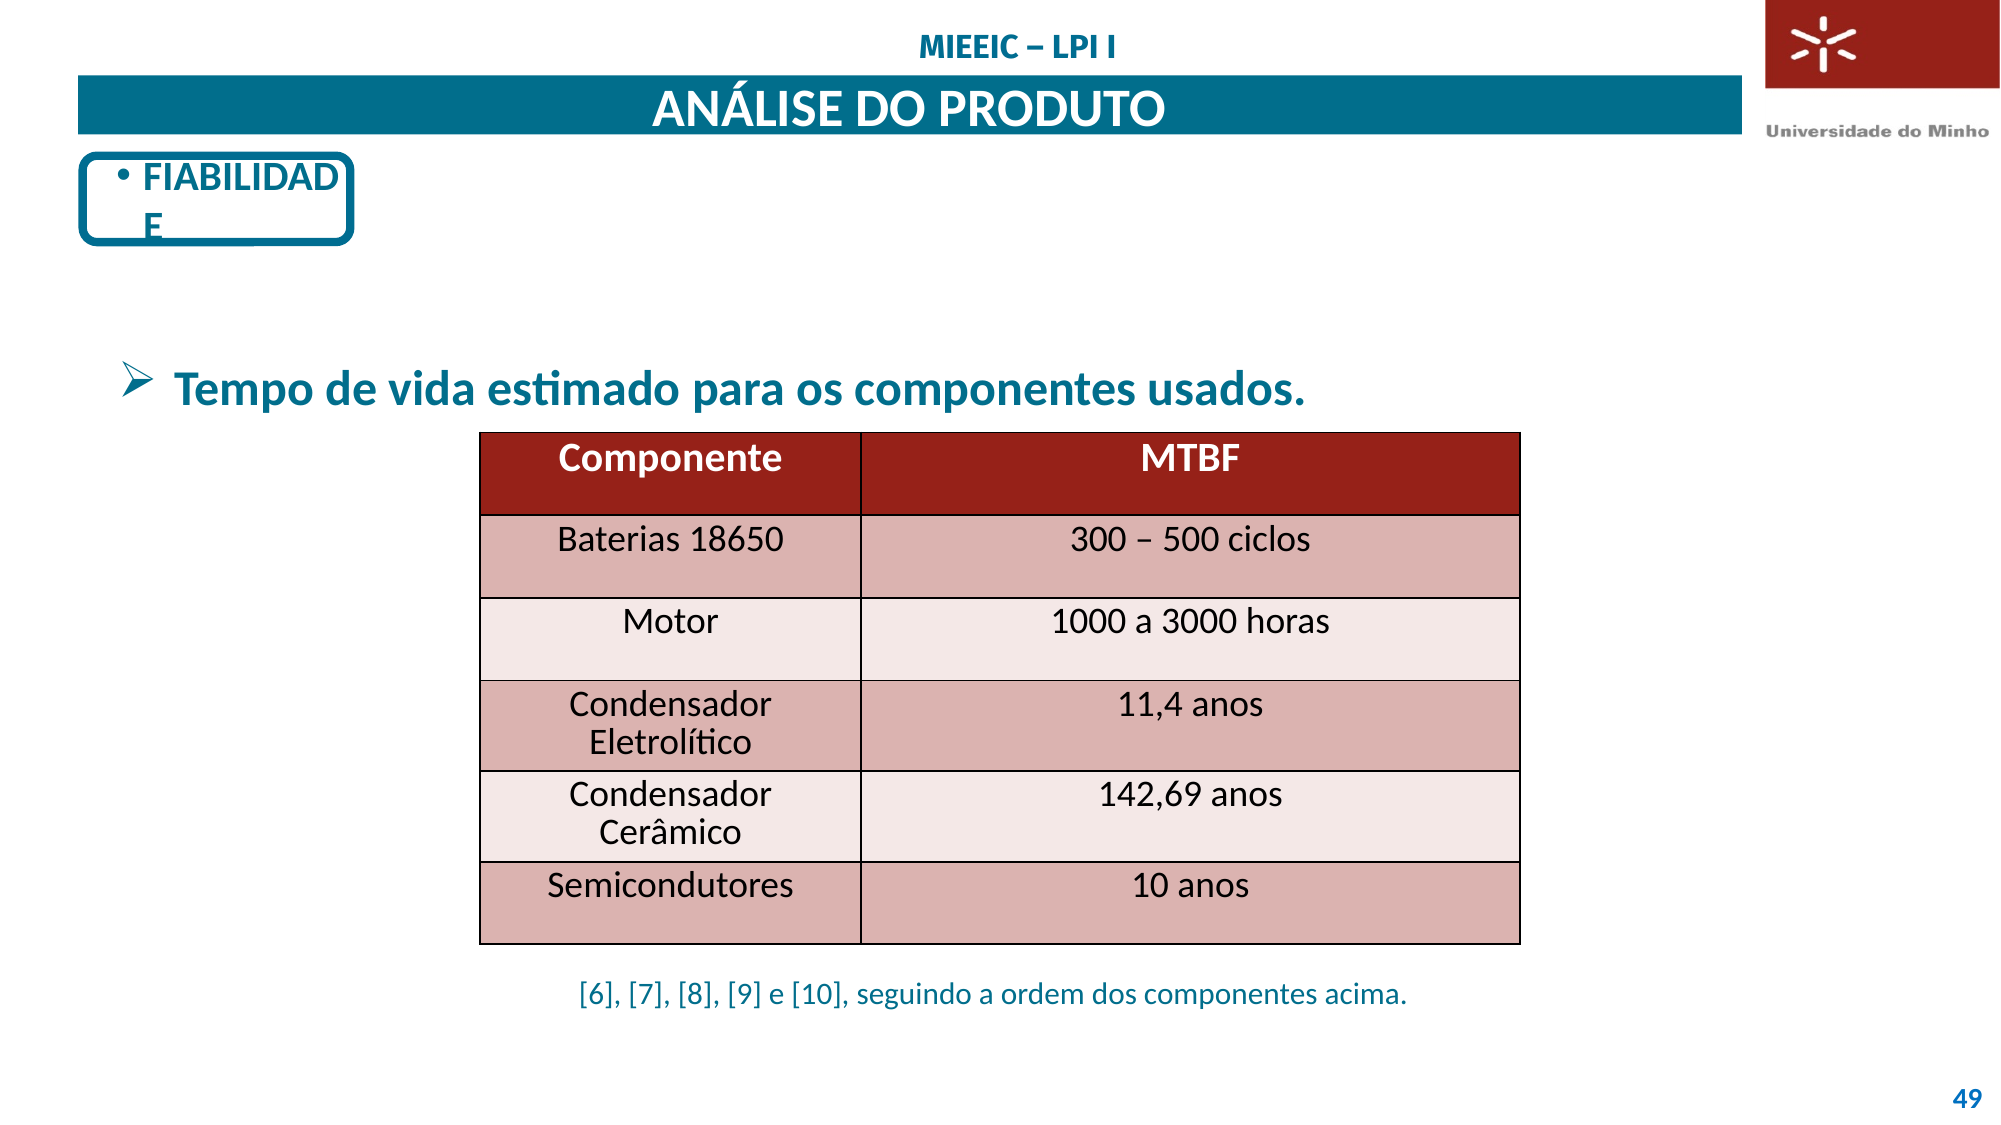

# Análise do Produto
Fiabilidade
Tempo de vida estimado para os componentes usados.
| Componente | MTBF |
| --- | --- |
| Baterias 18650 | 300 – 500 ciclos |
| Motor | 1000 a 3000 horas |
| Condensador Eletrolítico | 11,4 anos |
| Condensador Cerâmico | 142,69 anos |
| Semicondutores | 10 anos |
[6], [7], [8], [9] e [10], seguindo a ordem dos componentes acima.